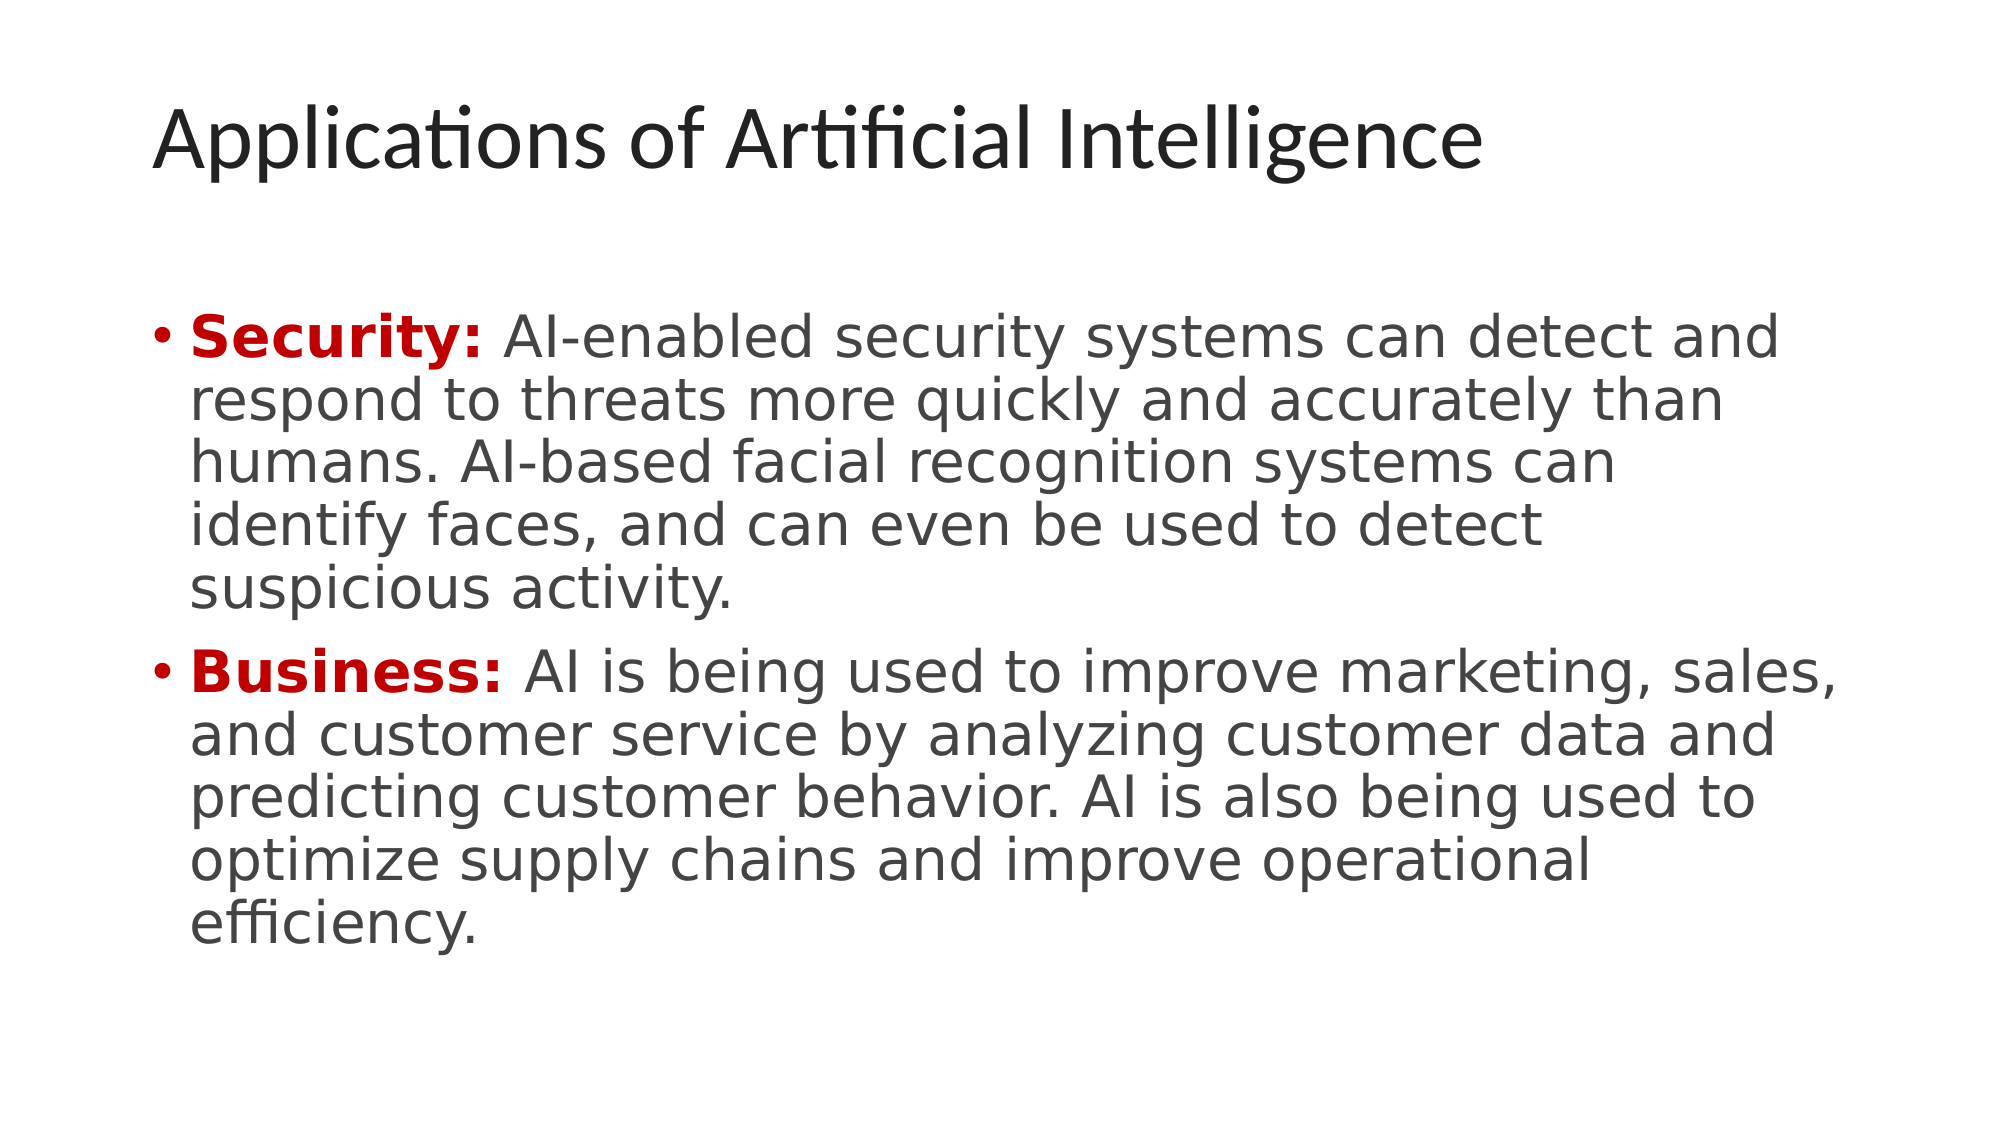

# Applications of Artificial Intelligence

Security: AI-enabled security systems can detect and respond to threats more quickly and accurately than humans. AI-based facial recognition systems can identify faces, and can even be used to detect suspicious activity.
Business: AI is being used to improve marketing, sales, and customer service by analyzing customer data and predicting customer behavior. AI is also being used to optimize supply chains and improve operational efficiency.